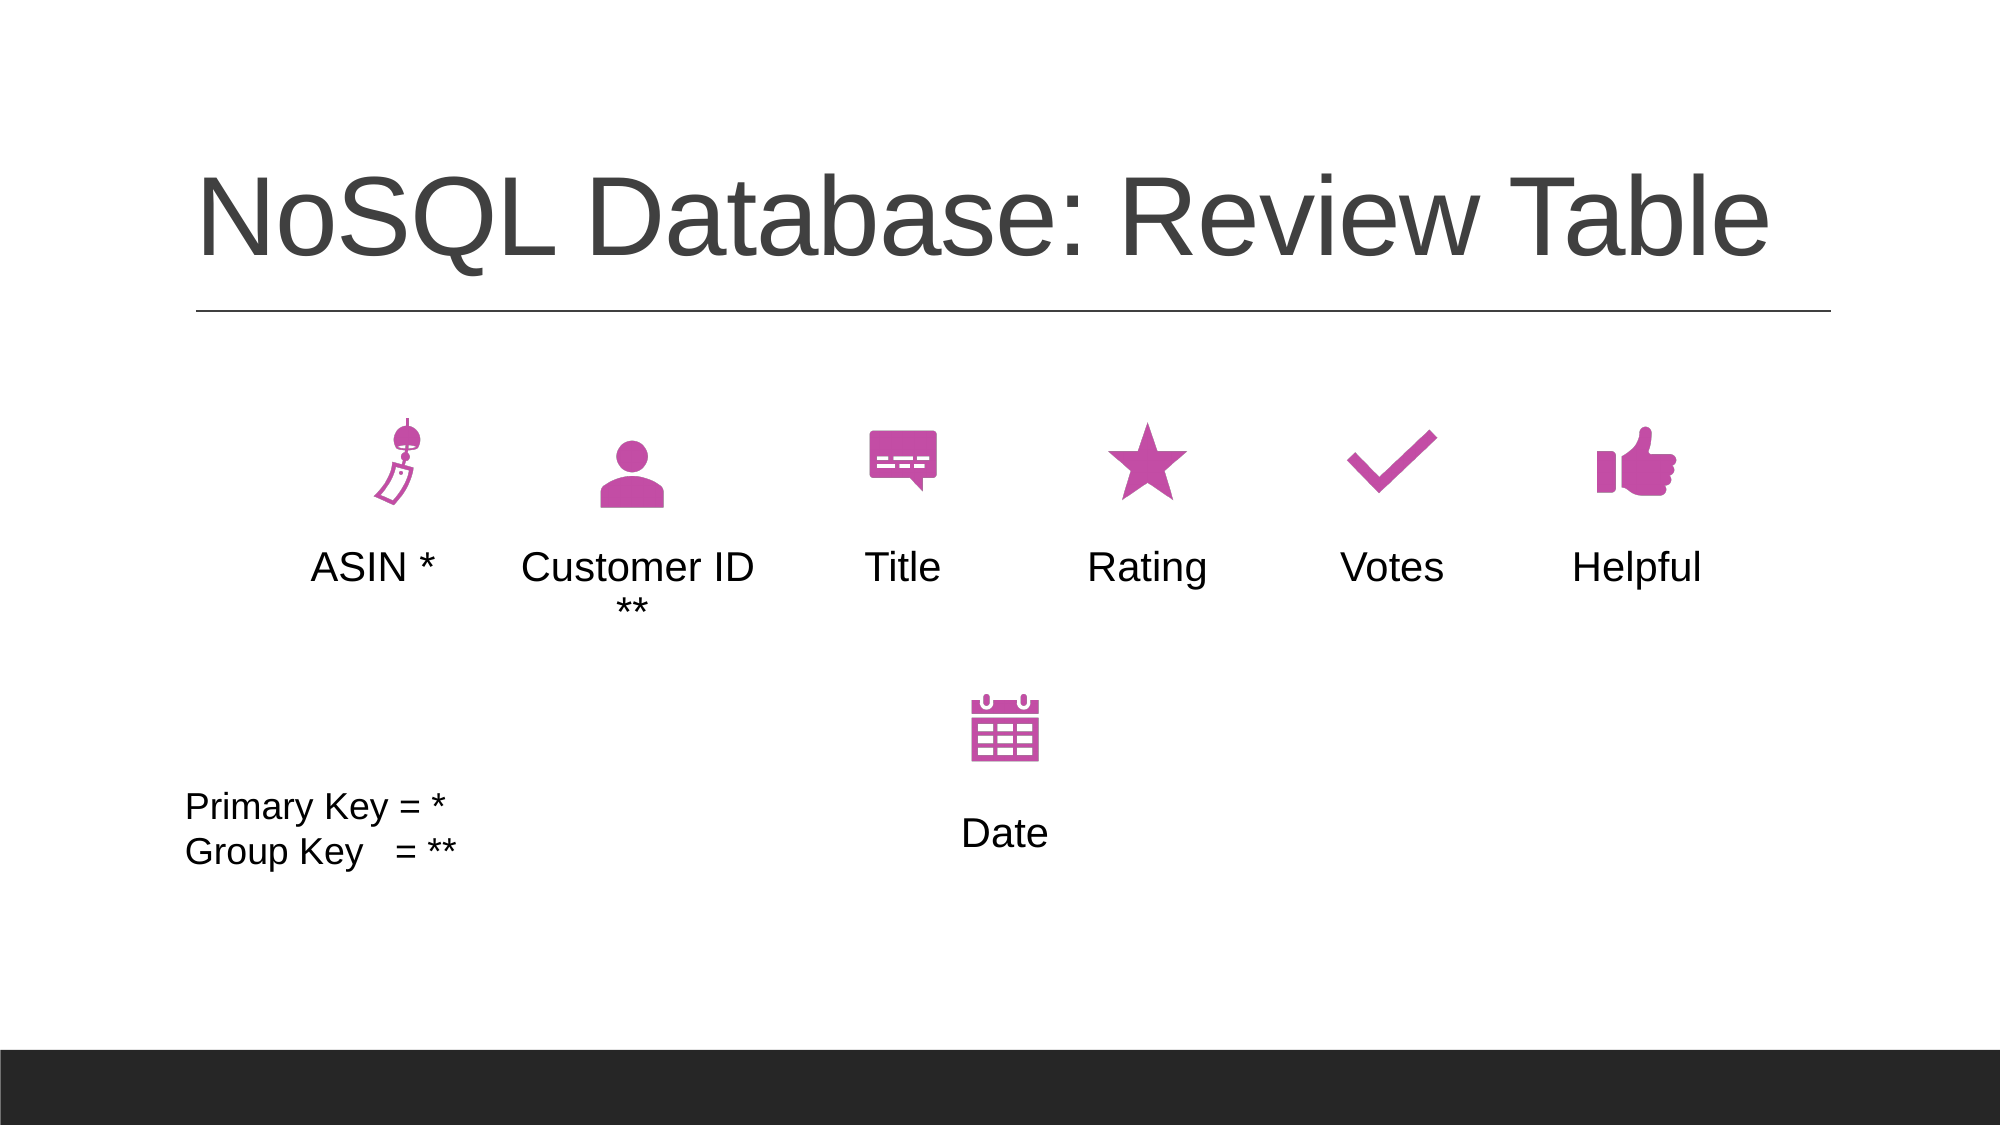

# NoSQL Database: Review Table
ASIN *
Customer ID **
Title
Rating
Votes
Helpful
Date
Primary Key = *
Group Key   = **